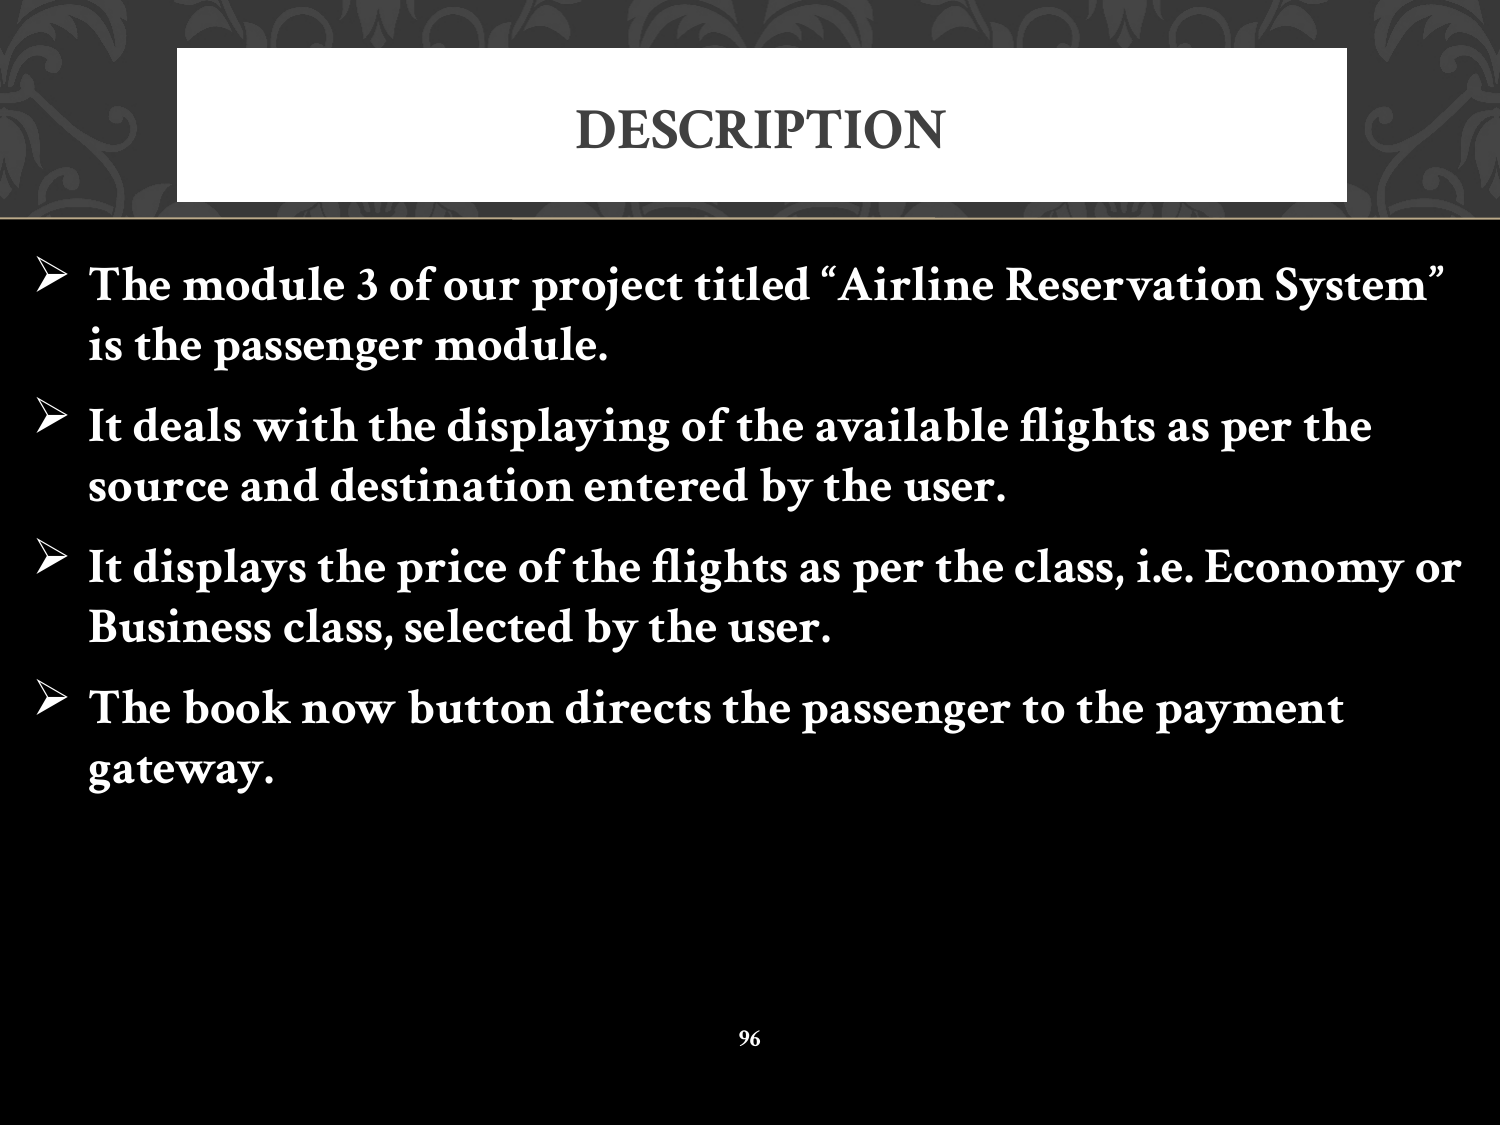

# DESCRIPTION
The module 3 of our project titled “Airline Reservation System” is the passenger module.
It deals with the displaying of the available flights as per the source and destination entered by the user.
It displays the price of the flights as per the class, i.e. Economy or Business class, selected by the user.
The book now button directs the passenger to the payment gateway.

96